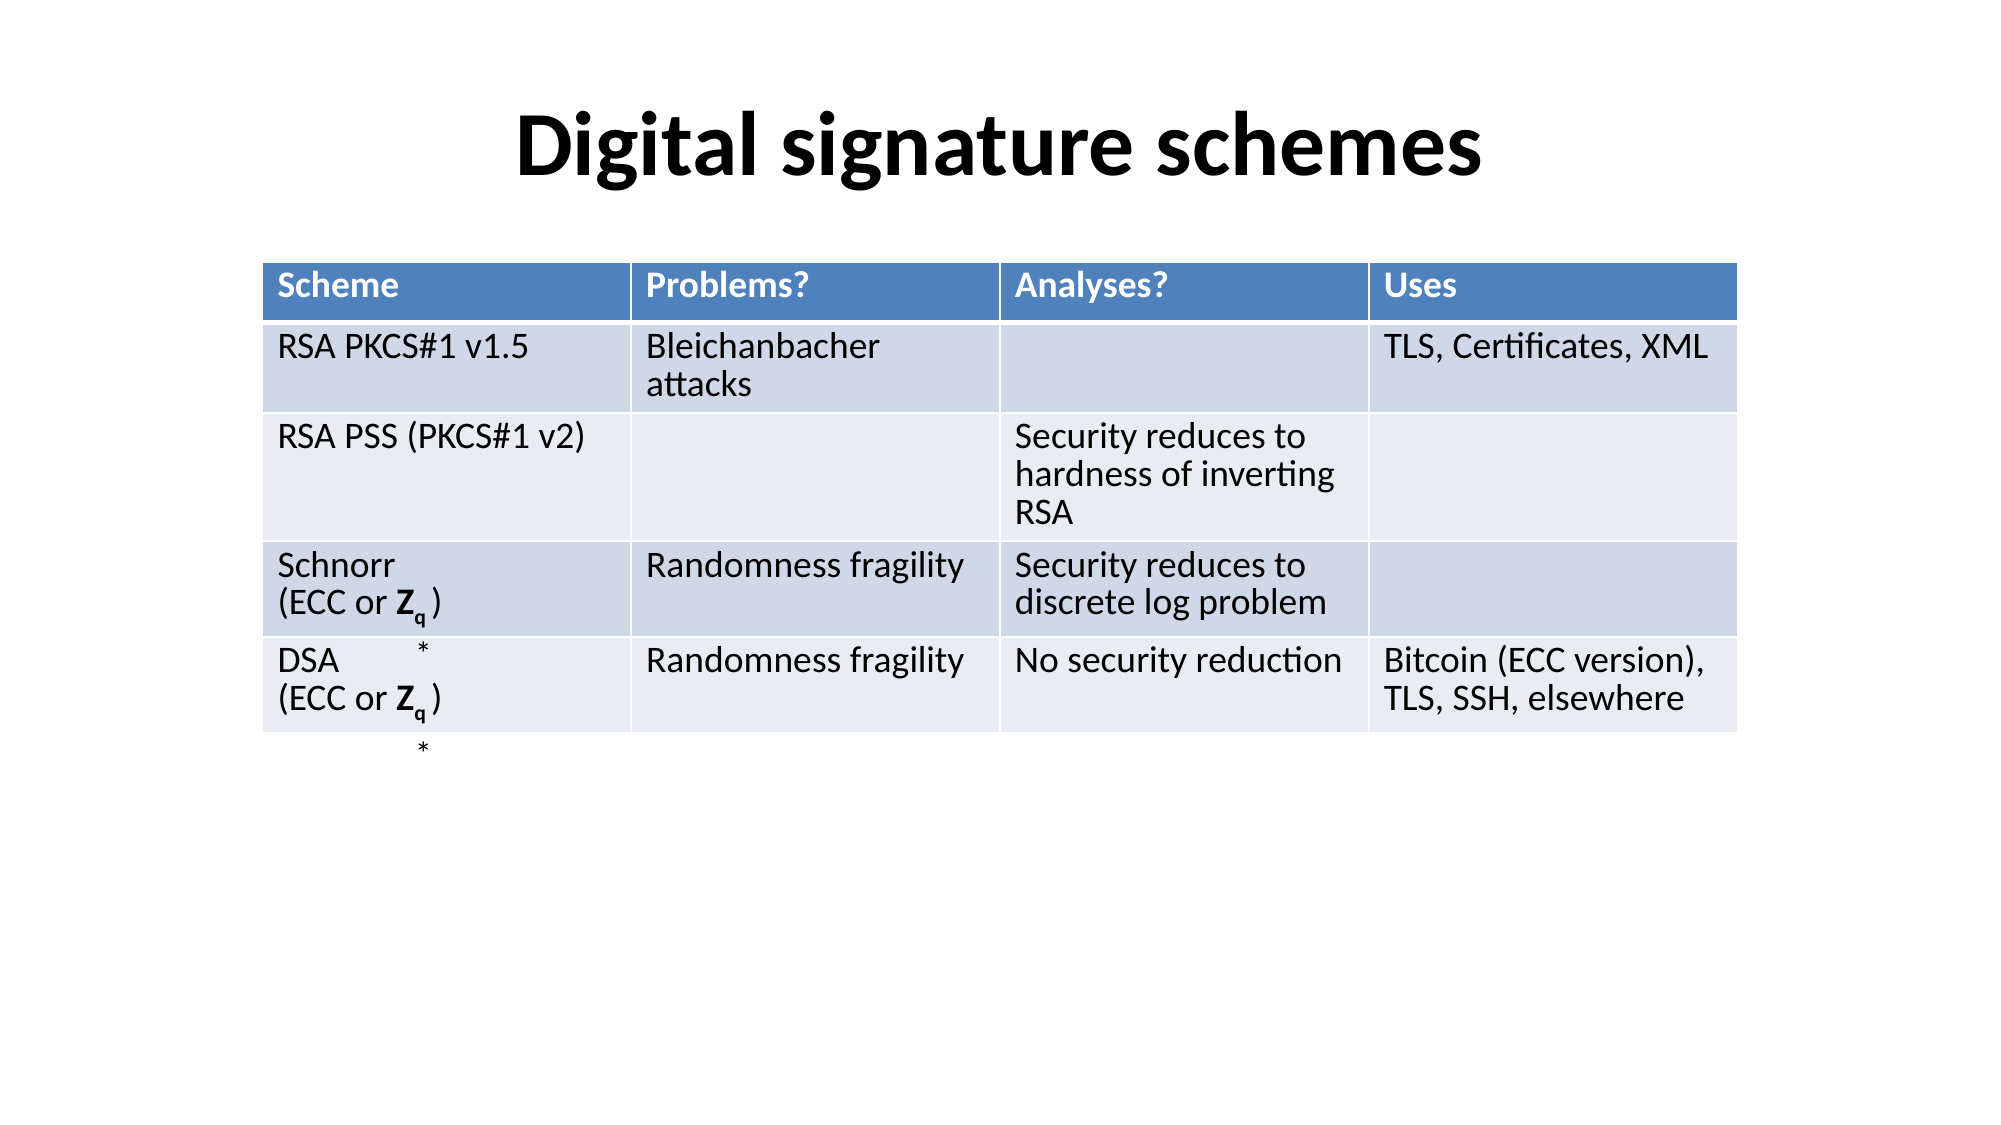

# Digital signature schemes
| Scheme | Problems? | Analyses? | Uses |
| --- | --- | --- | --- |
| RSA PKCS#1 v1.5 | Bleichanbacher attacks |  | TLS, Certificates, XML |
| RSA PSS (PKCS#1 v2) |  | Security reduces to hardness of inverting RSA |  |
| Schnorr (ECC or Zq ) | Randomness fragility | Security reduces to discrete log problem |  |
| DSA (ECC or Zq ) | Randomness fragility | No security reduction | Bitcoin (ECC version), TLS, SSH, elsewhere |
*
*